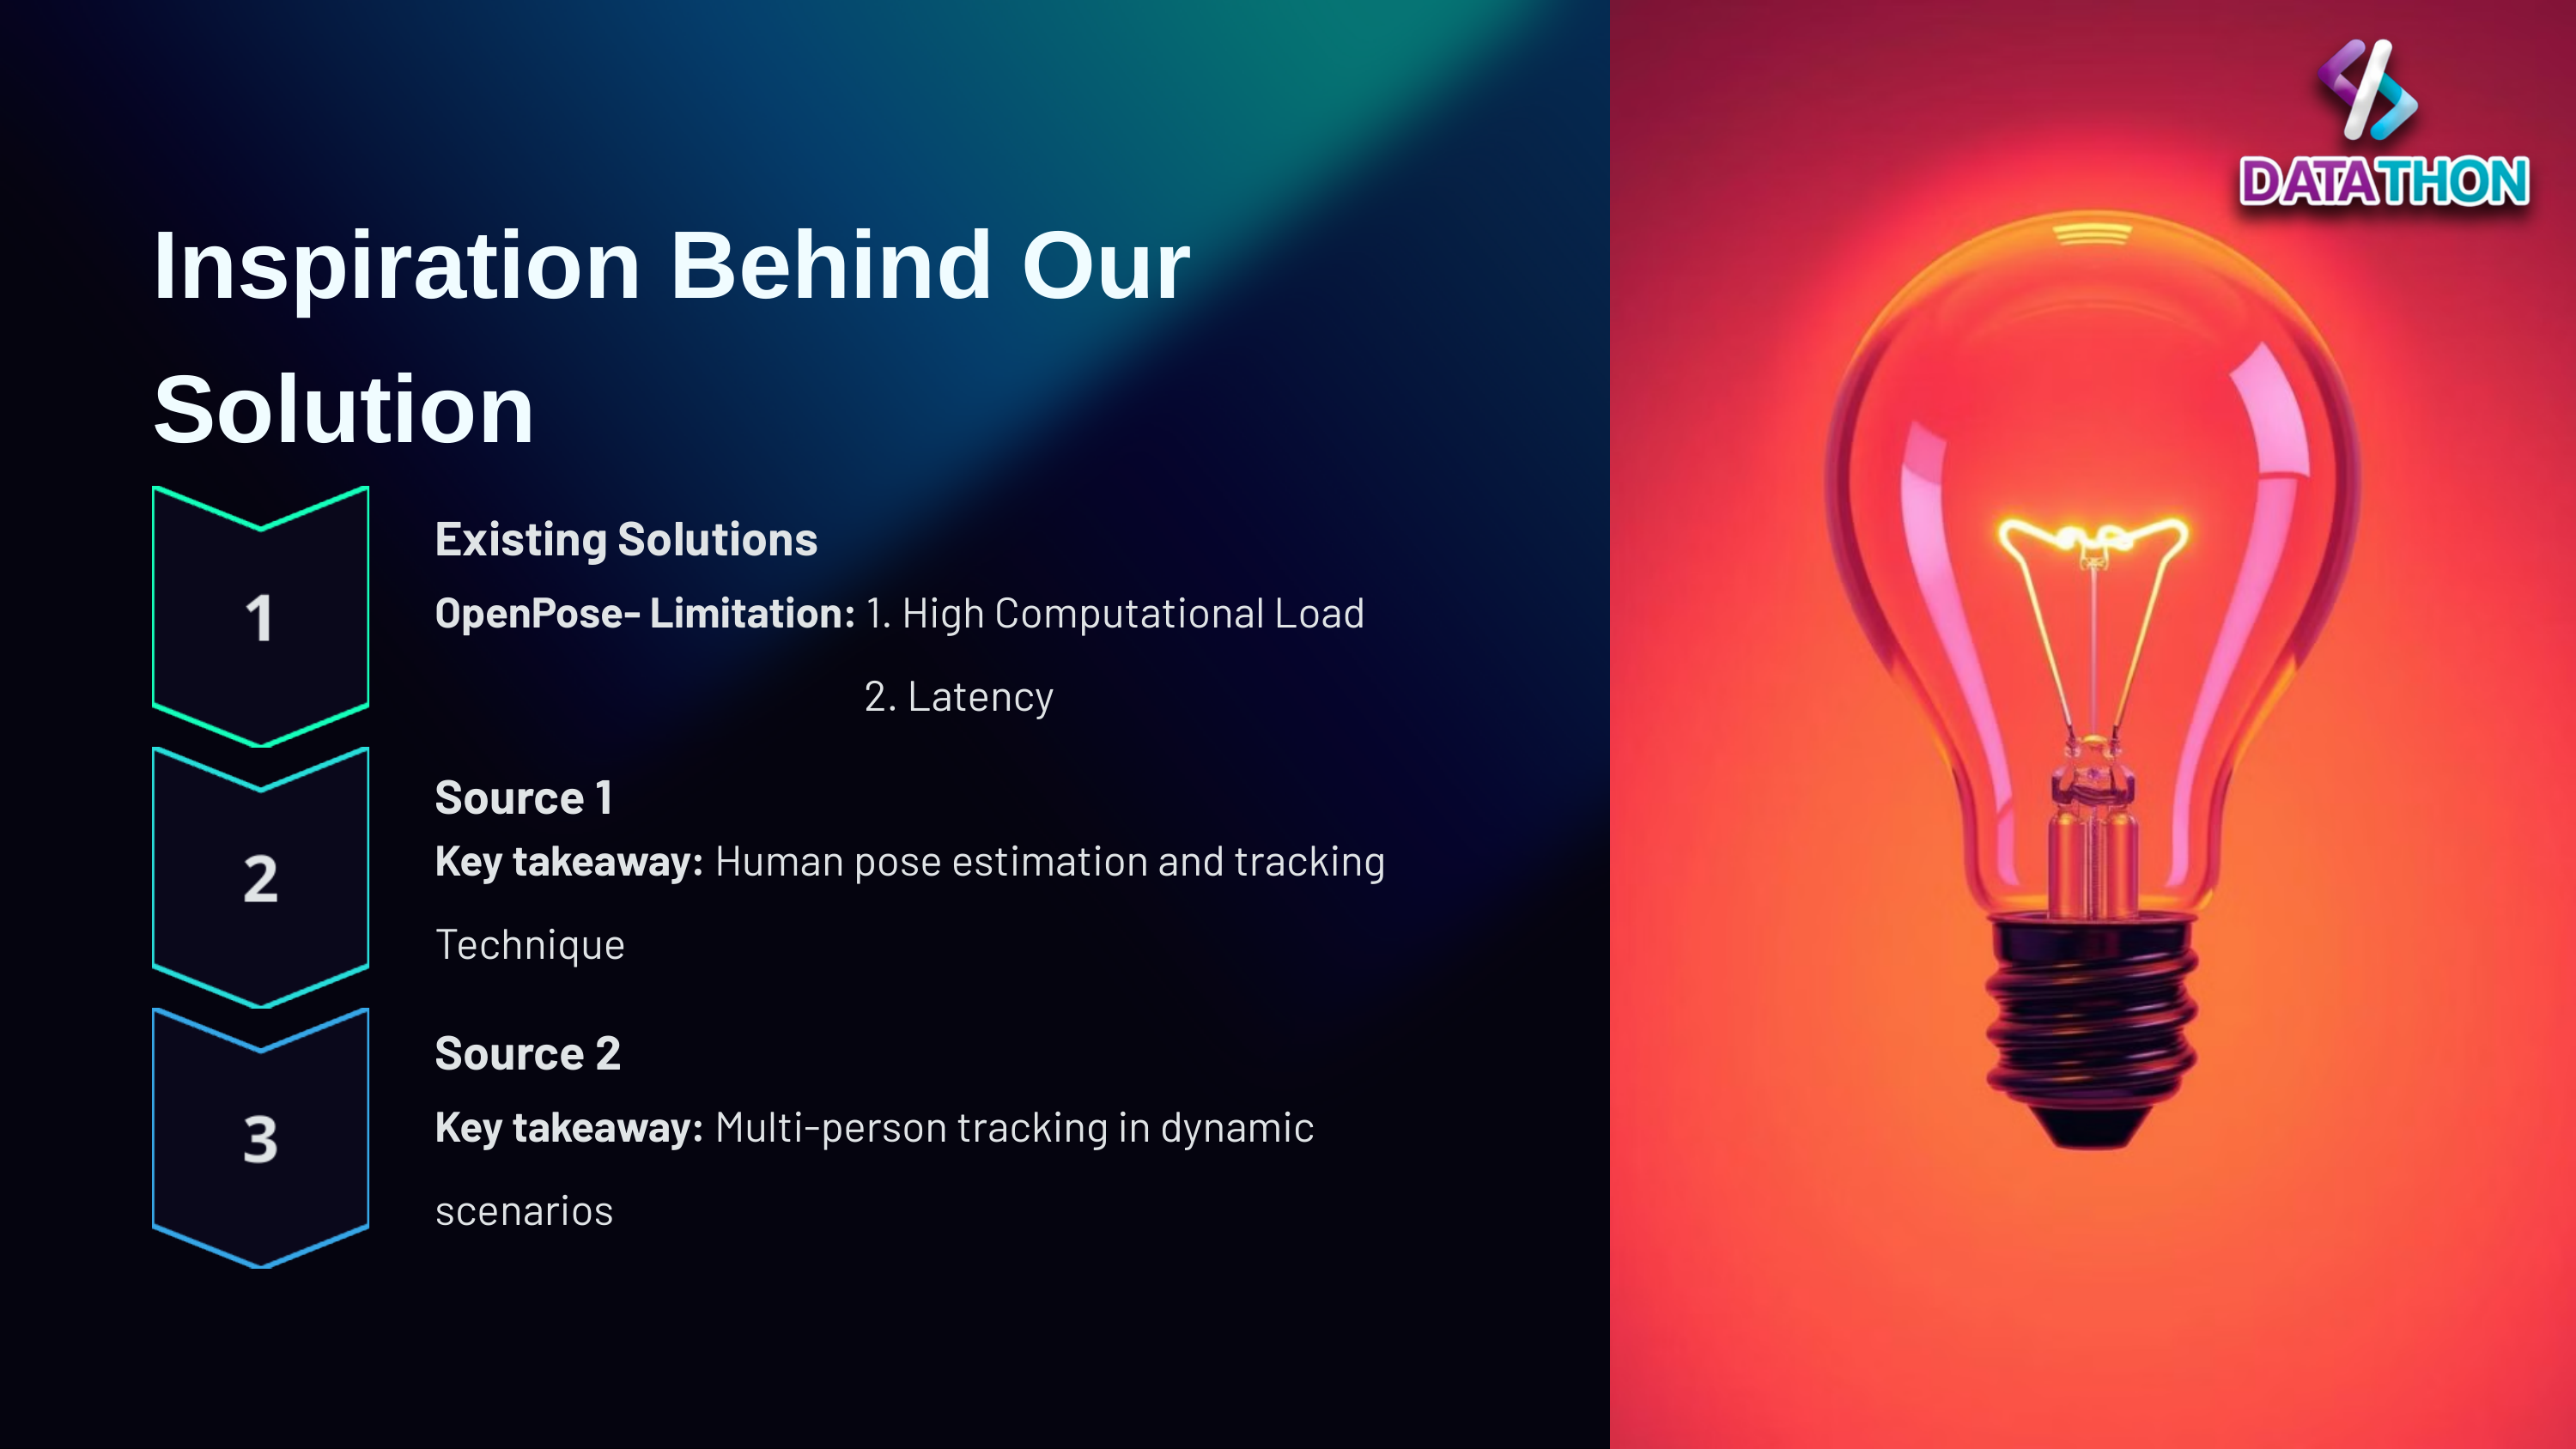

Inspiration Behind Our Solution

Existing Solutions

OpenPose- Limitation: 1. High Computational Load
                                                  2. Latency

Source 1

Key takeaway: Human pose estimation and tracking       Technique

Source 2

Key takeaway: Multi-person tracking in dynamic scenarios